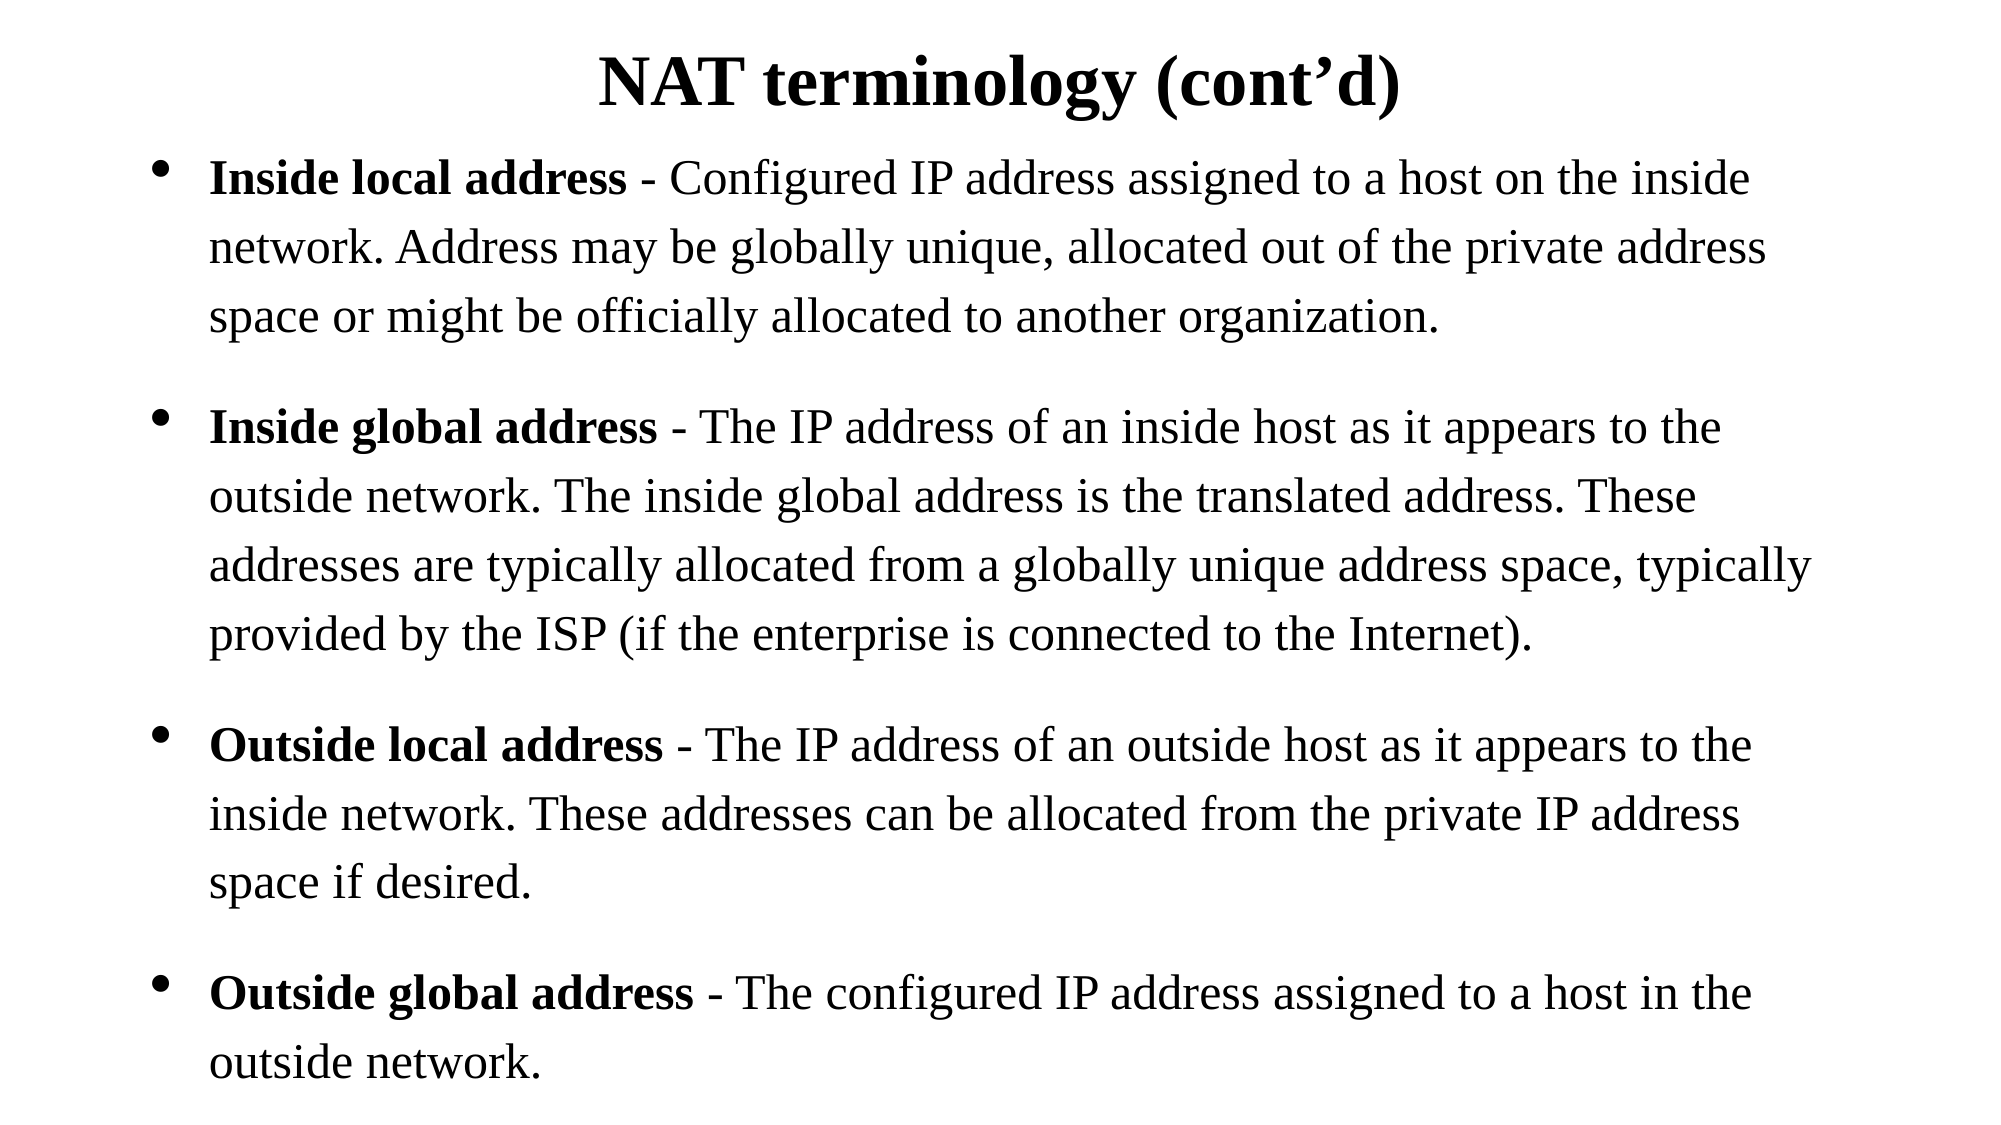

# NAT terminology (cont’d)
Inside local address - Configured IP address assigned to a host on the inside network. Address may be globally unique, allocated out of the private address space or might be officially allocated to another organization.
Inside global address - The IP address of an inside host as it appears to the outside network. The inside global address is the translated address. These addresses are typically allocated from a globally unique address space, typically provided by the ISP (if the enterprise is connected to the Internet).
Outside local address - The IP address of an outside host as it appears to the inside network. These addresses can be allocated from the private IP address space if desired.
Outside global address - The configured IP address assigned to a host in the outside network.